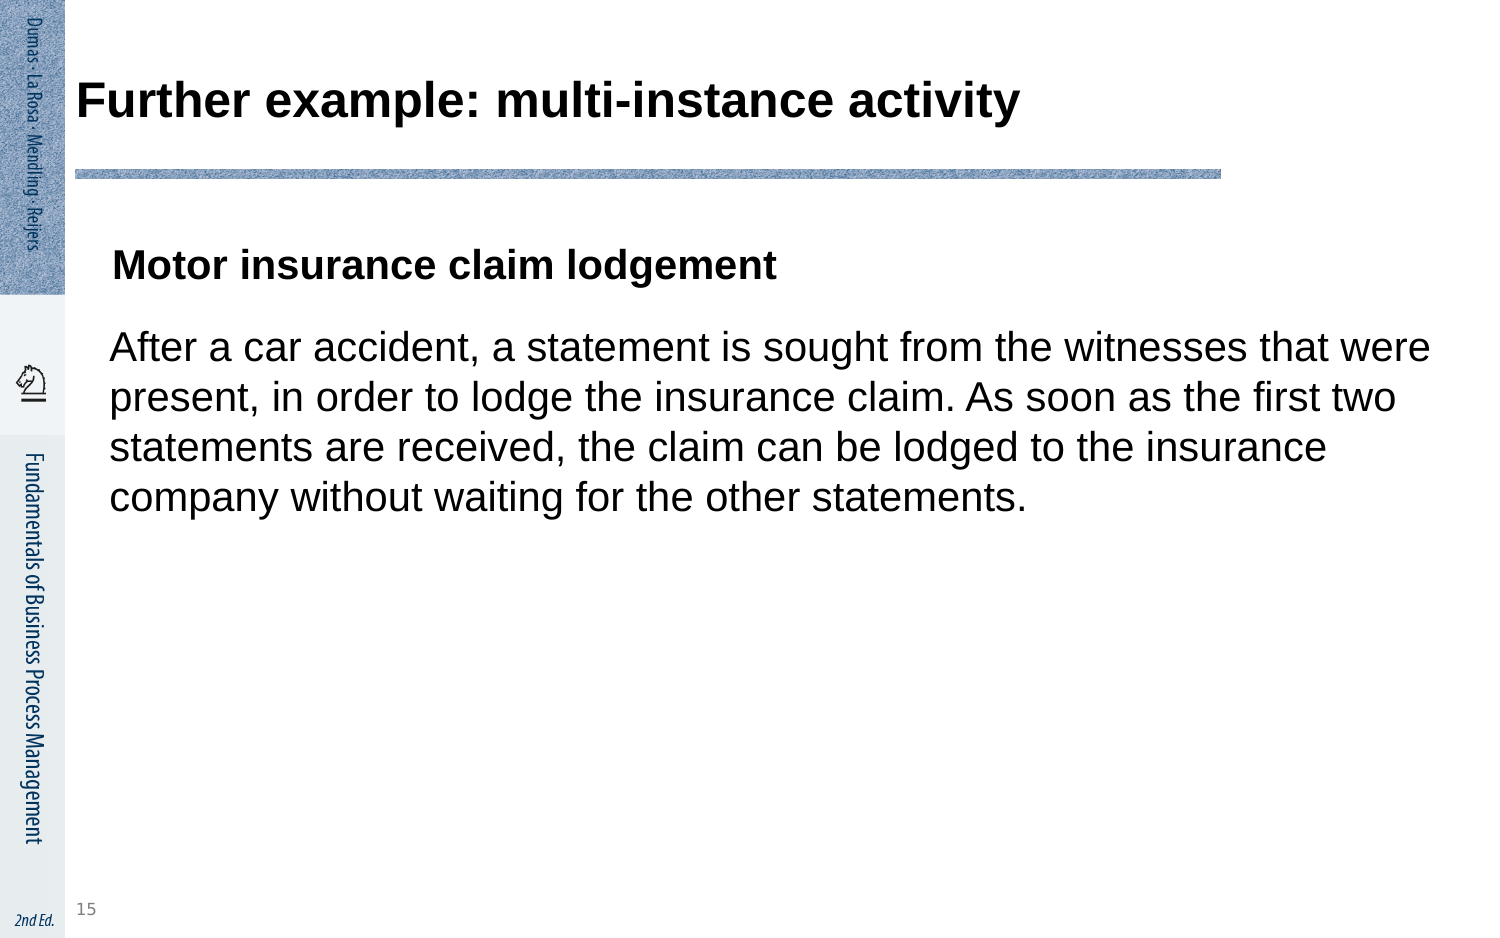

15
# Further example: multi-instance activity
Motor insurance claim lodgement
After a car accident, a statement is sought from the witnesses that were present, in order to lodge the insurance claim. As soon as the first two statements are received, the claim can be lodged to the insurance company without waiting for the other statements.